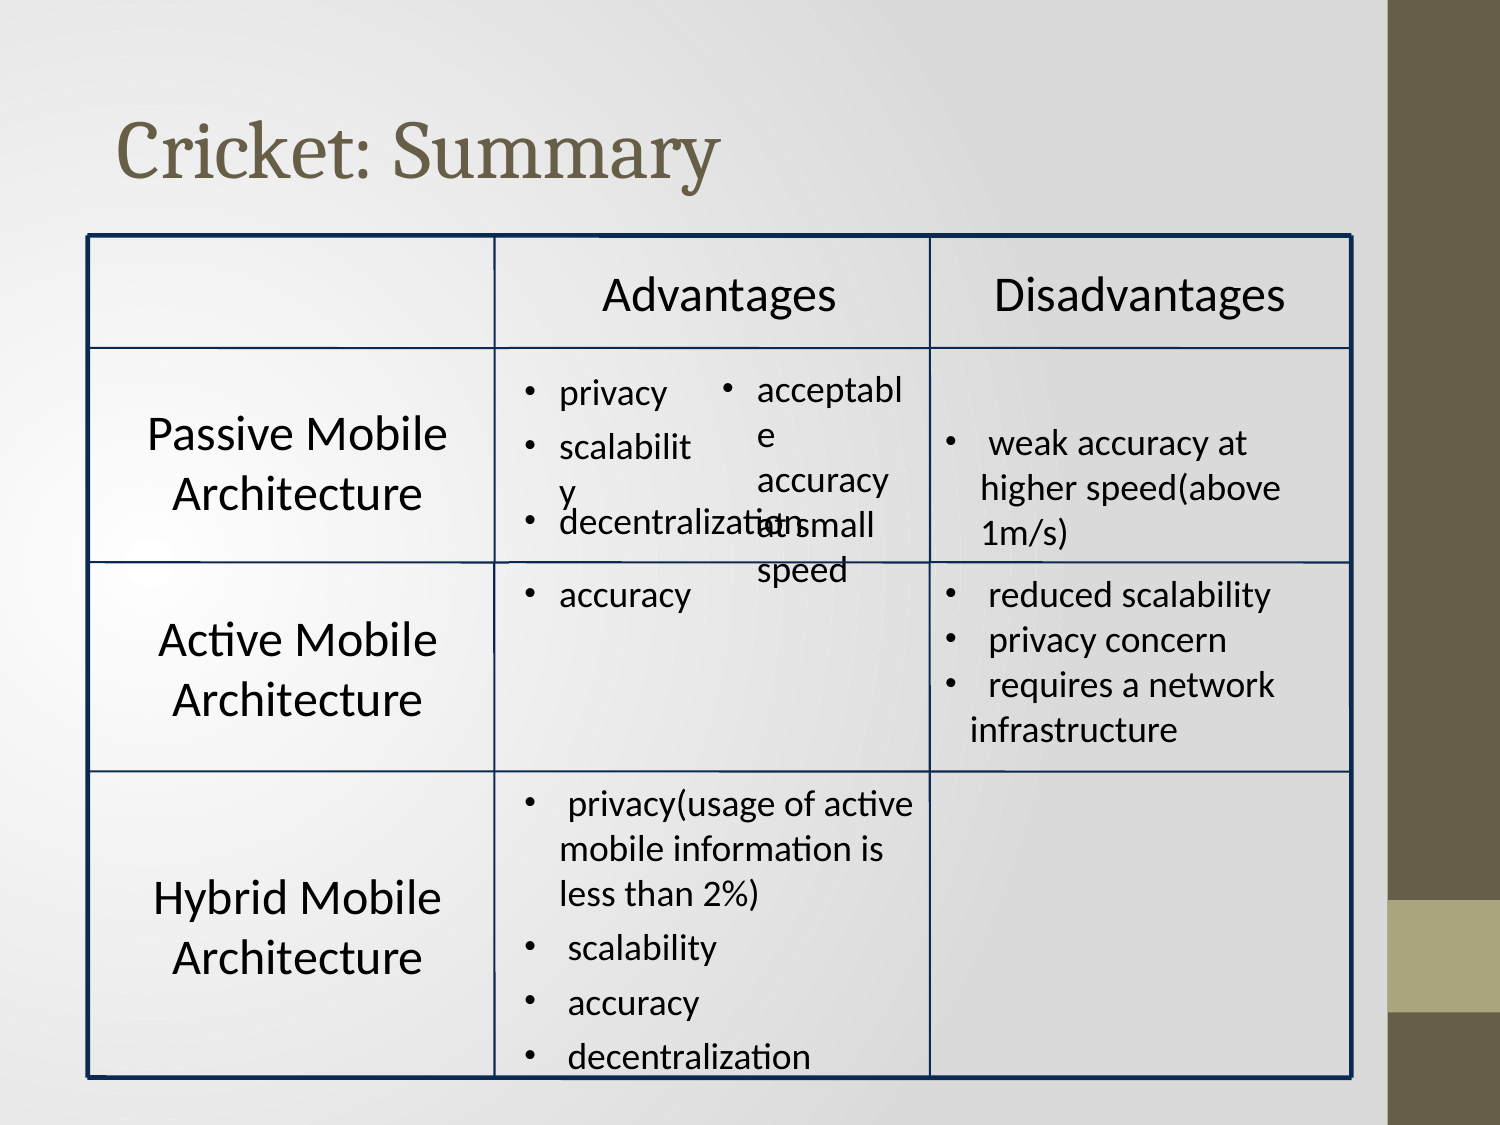

Cricket: Summary

Advantages
Disadvantages

Passive Mobile Architecture
acceptable accuracy at small speed
privacy
scalability

 weak accuracy at higher speed(above 1m/s)
decentralization
Active Mobile Architecture

accuracy

 reduced scalability
 privacy concern
 requires a network
   infrastructure

Hybrid Mobile Architecture

 privacy(usage of active mobile information is less than 2%)
 scalability
 accuracy
 decentralization